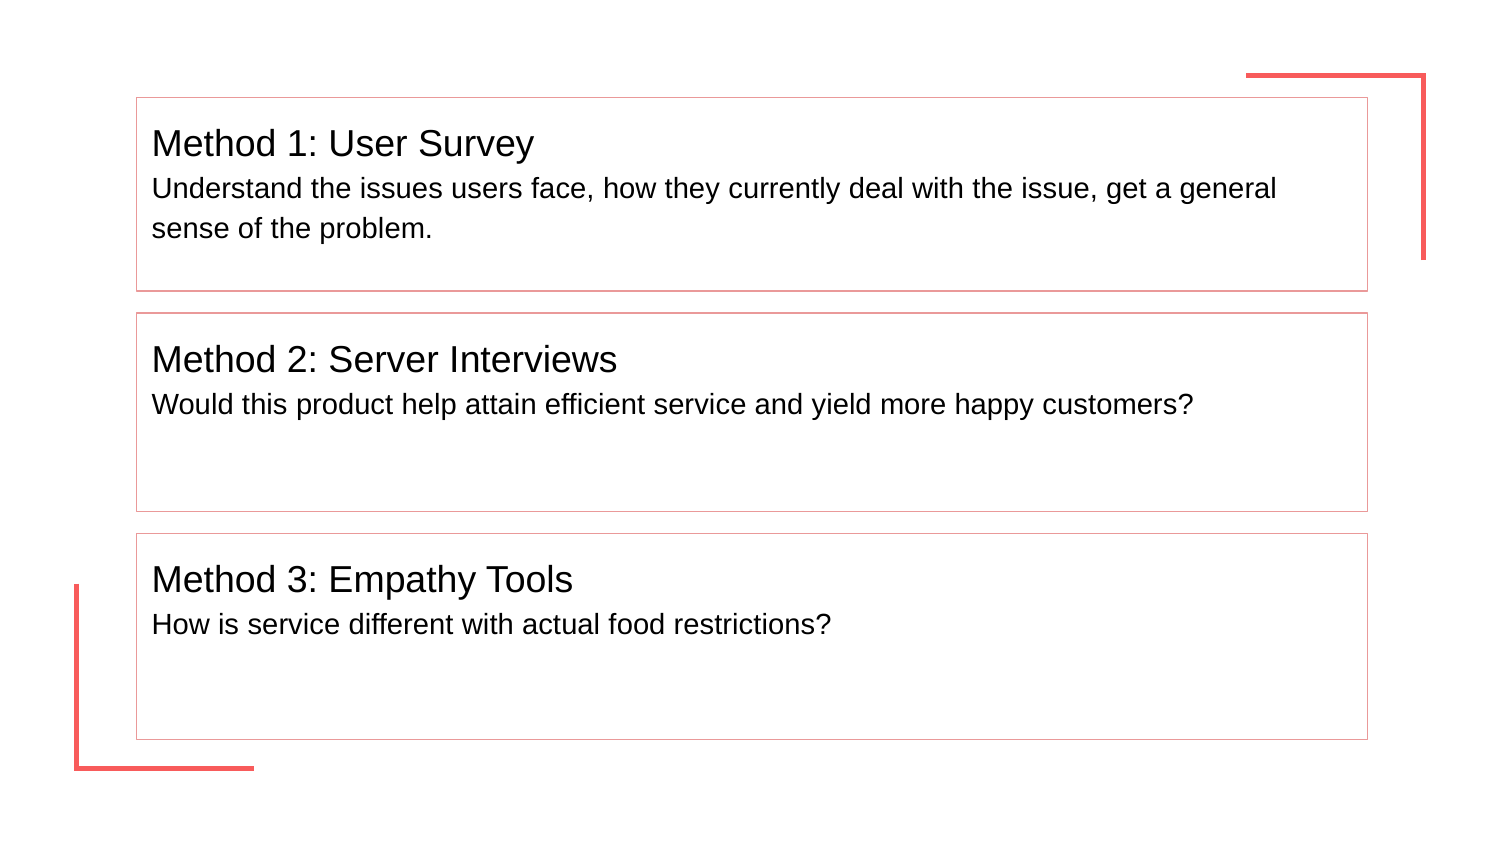

Method 1: User Survey
Understand the issues users face, how they currently deal with the issue, get a general sense of the problem.
Method 2: Server Interviews
Would this product help attain efficient service and yield more happy customers?

Method 3: Empathy Tools
How is service different with actual food restrictions?